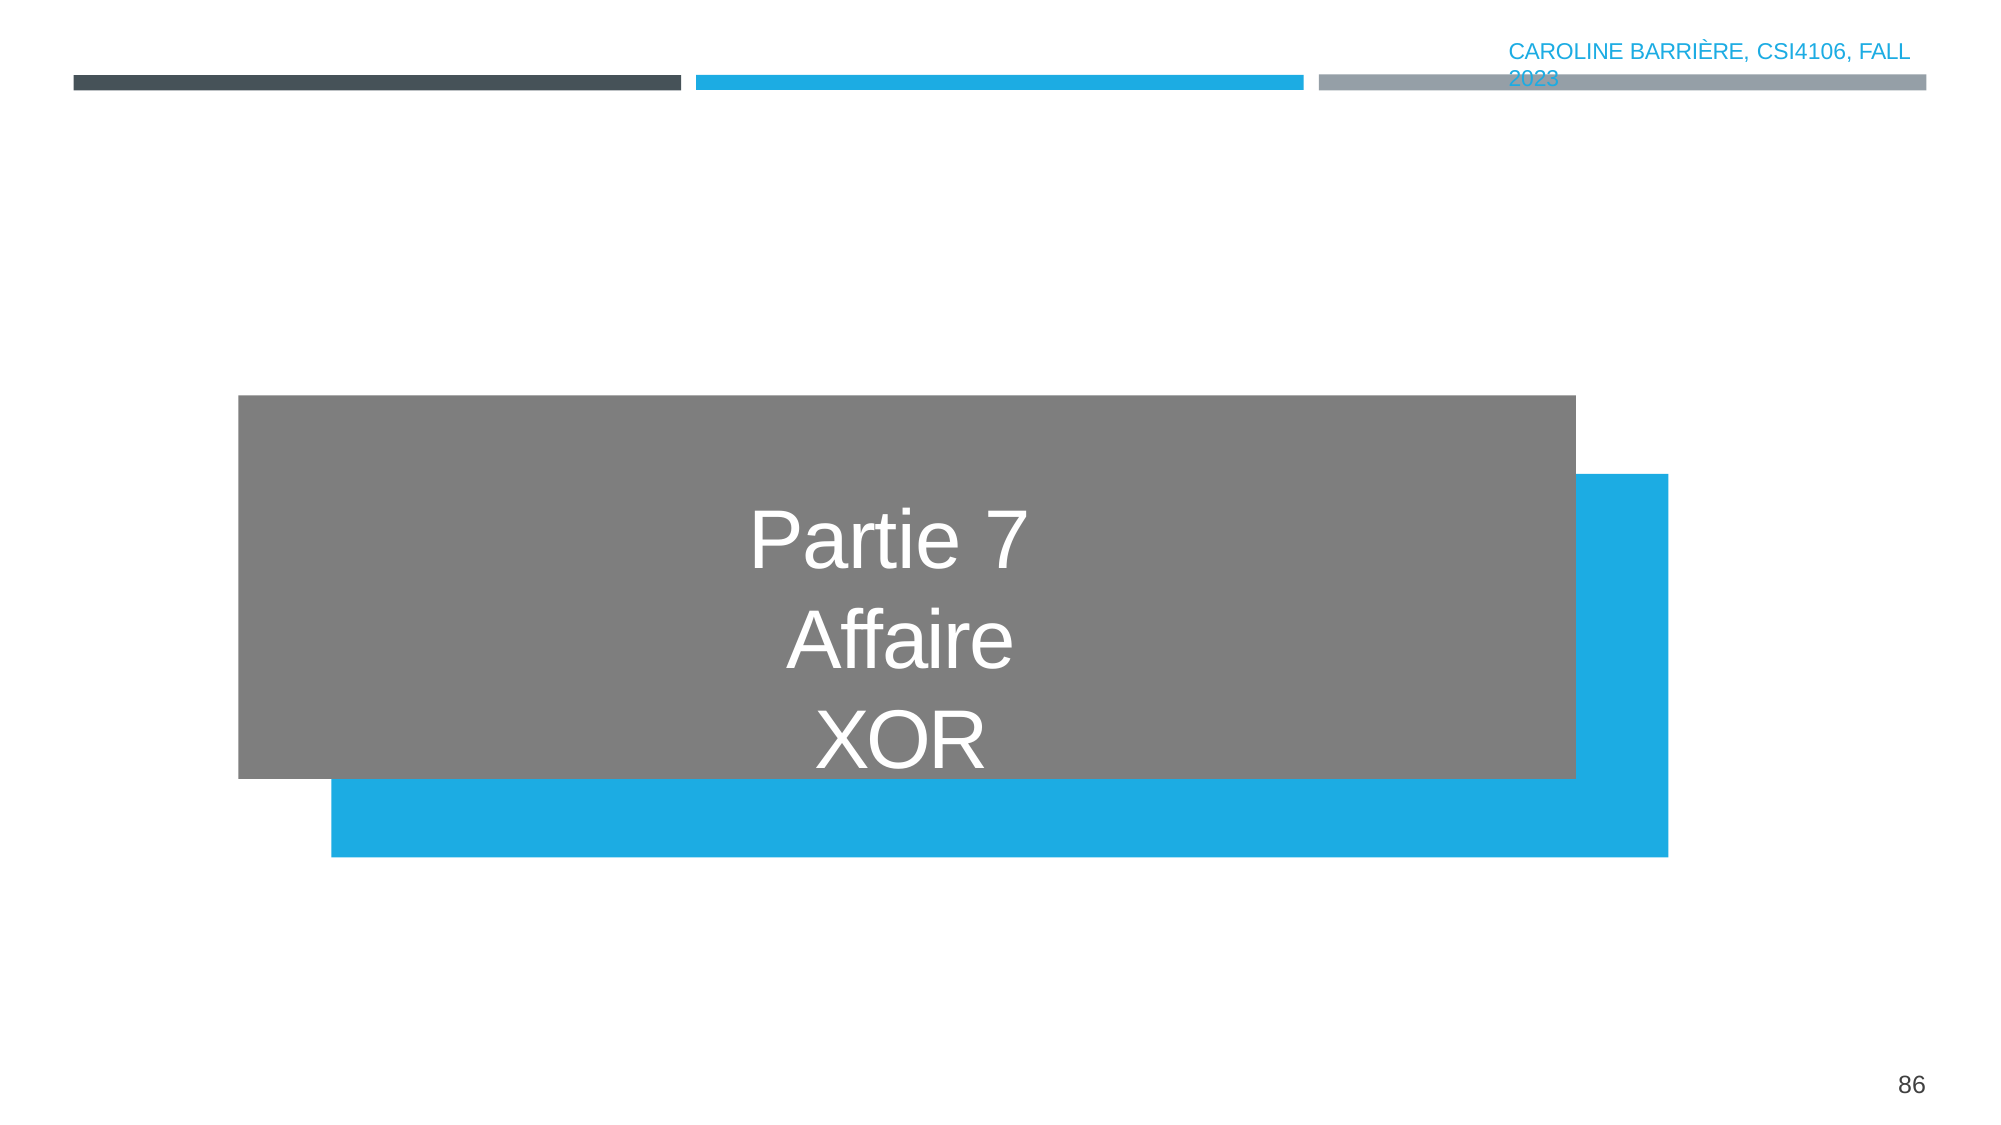

CAROLINE BARRIÈRE, CSI4106, FALL 2023

# Partie 7  Affaire XOR
86